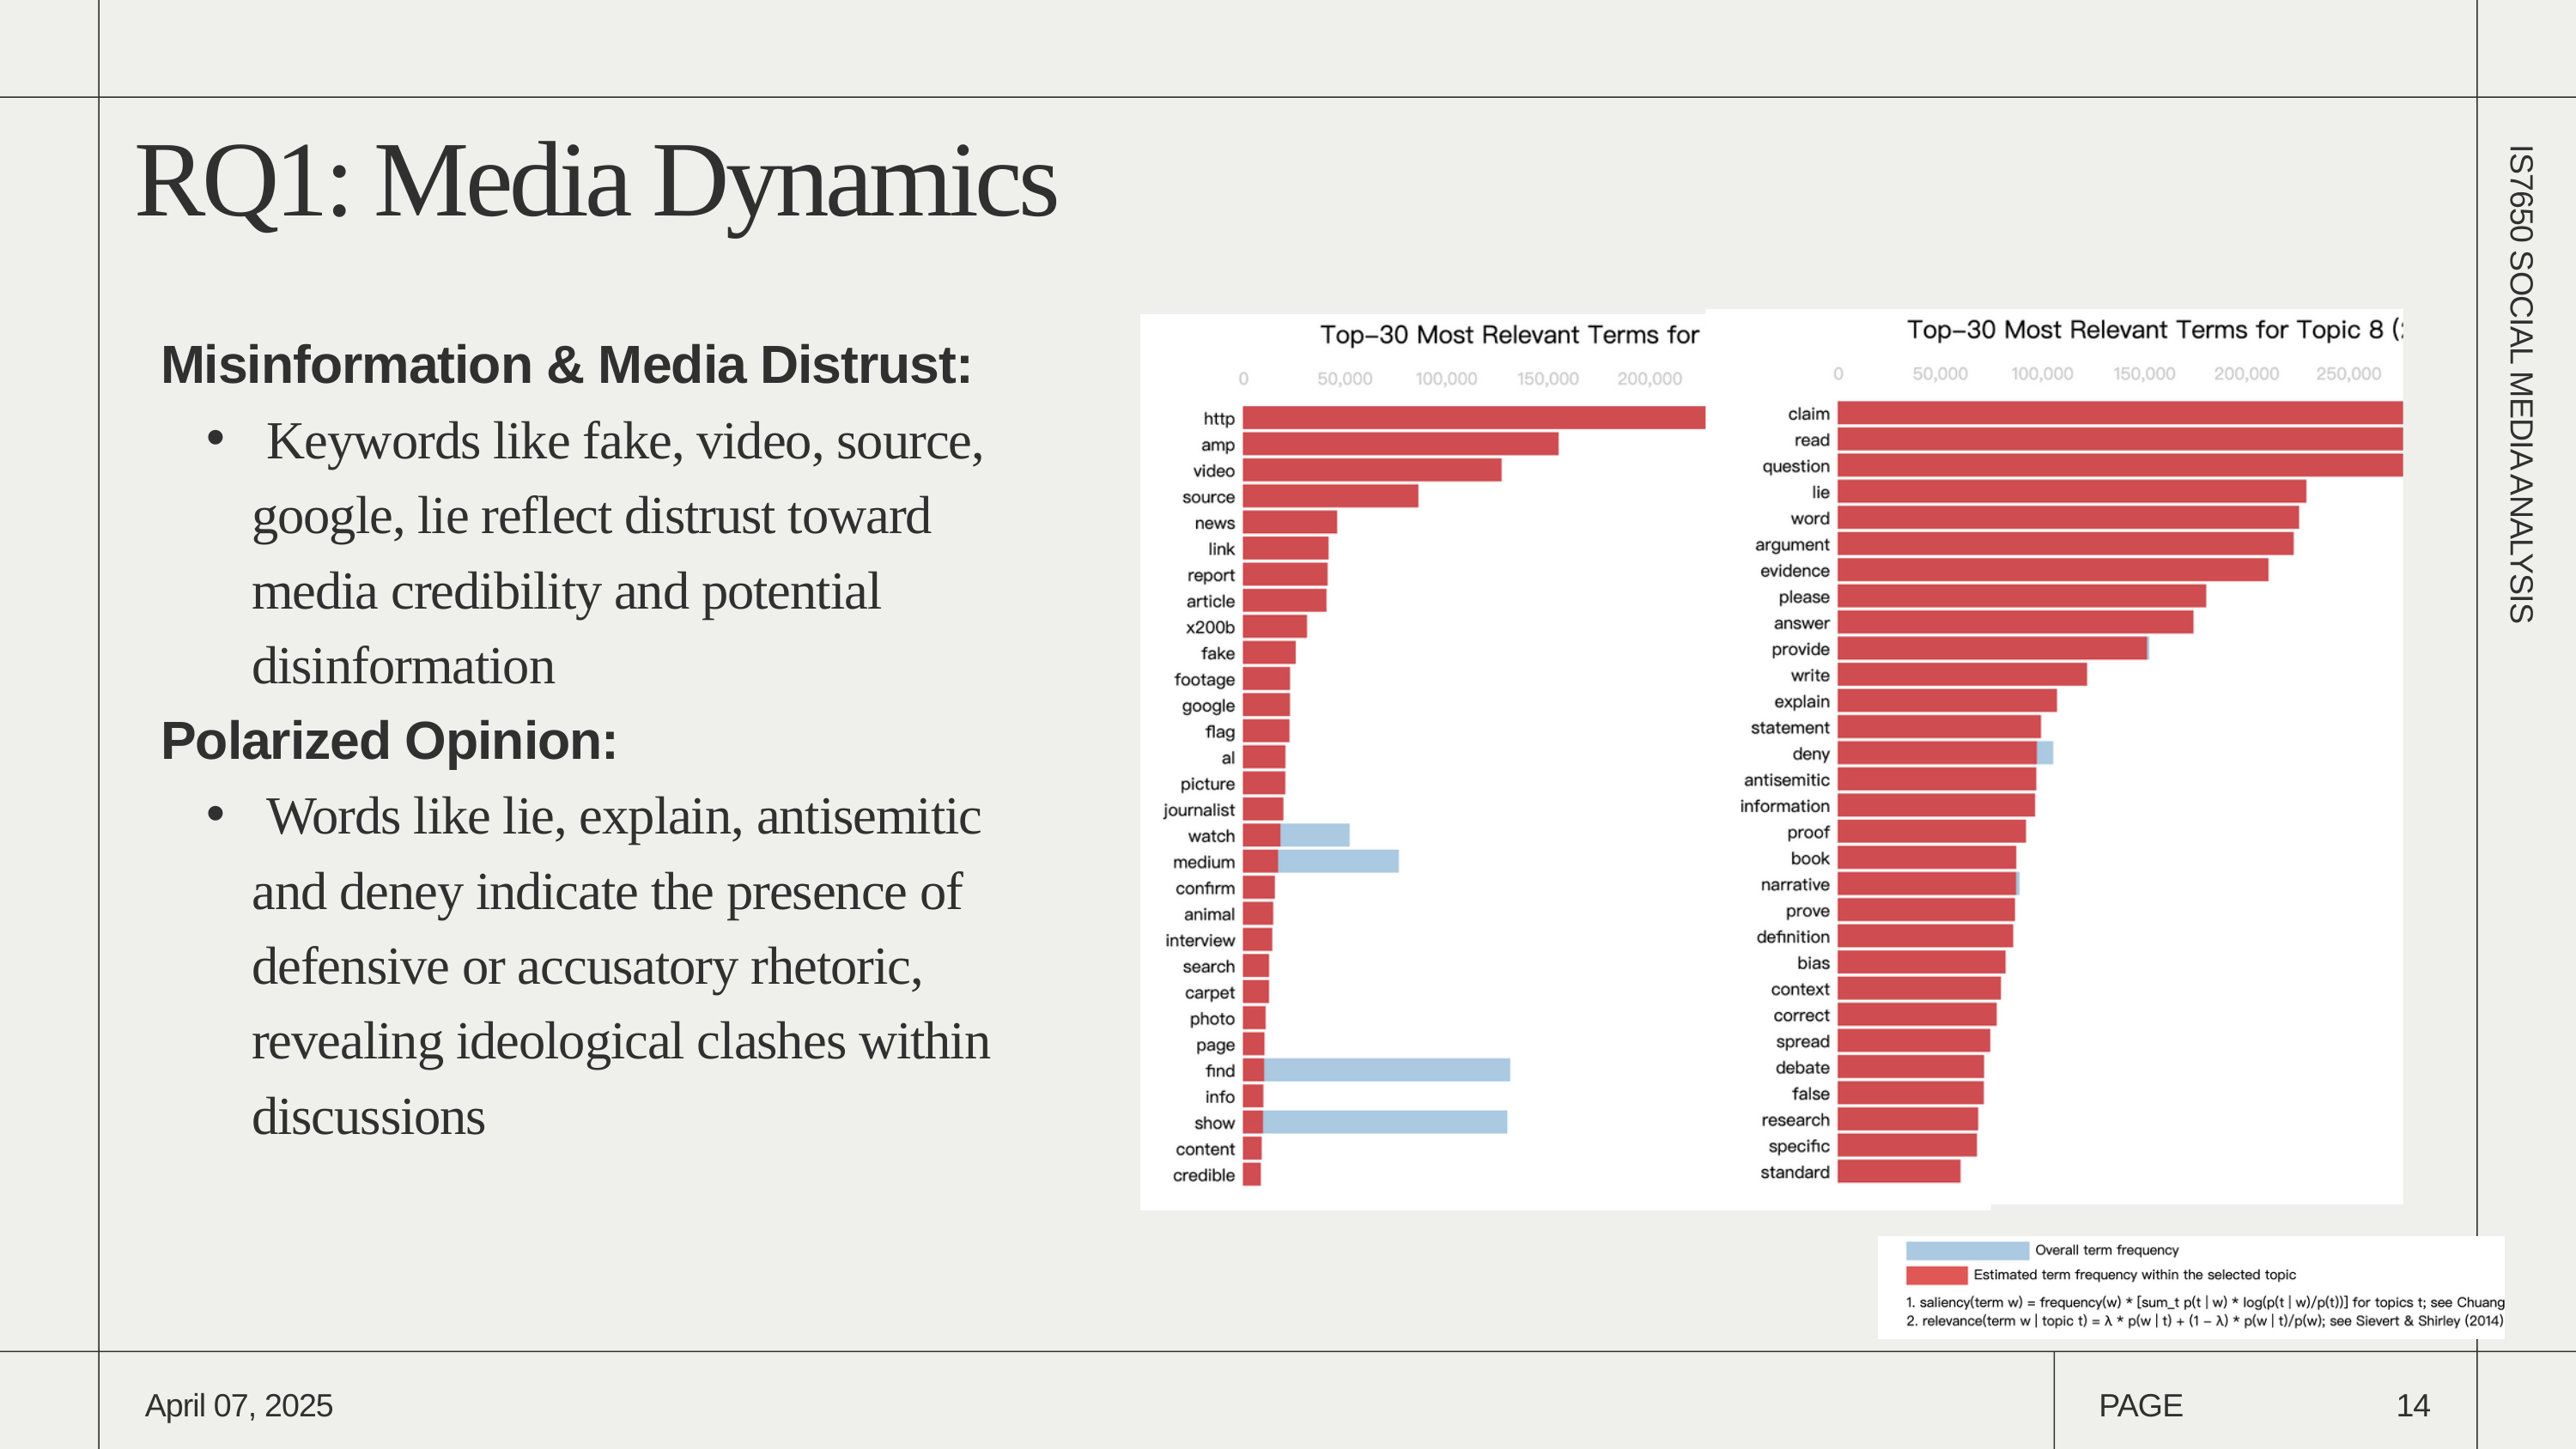

RQ1: Media Dynamics

Misinformation & Media Distrust:
 Keywords like fake, video, source, google, lie reflect distrust toward media credibility and potential disinformation
Polarized Opinion:
 Words like lie, explain, antisemitic and deney indicate the presence of defensive or accusatory rhetoric, revealing ideological clashes within discussions
IS7650 SOCIAL MEDIA ANALYSIS

April 07, 2025
PAGE
14